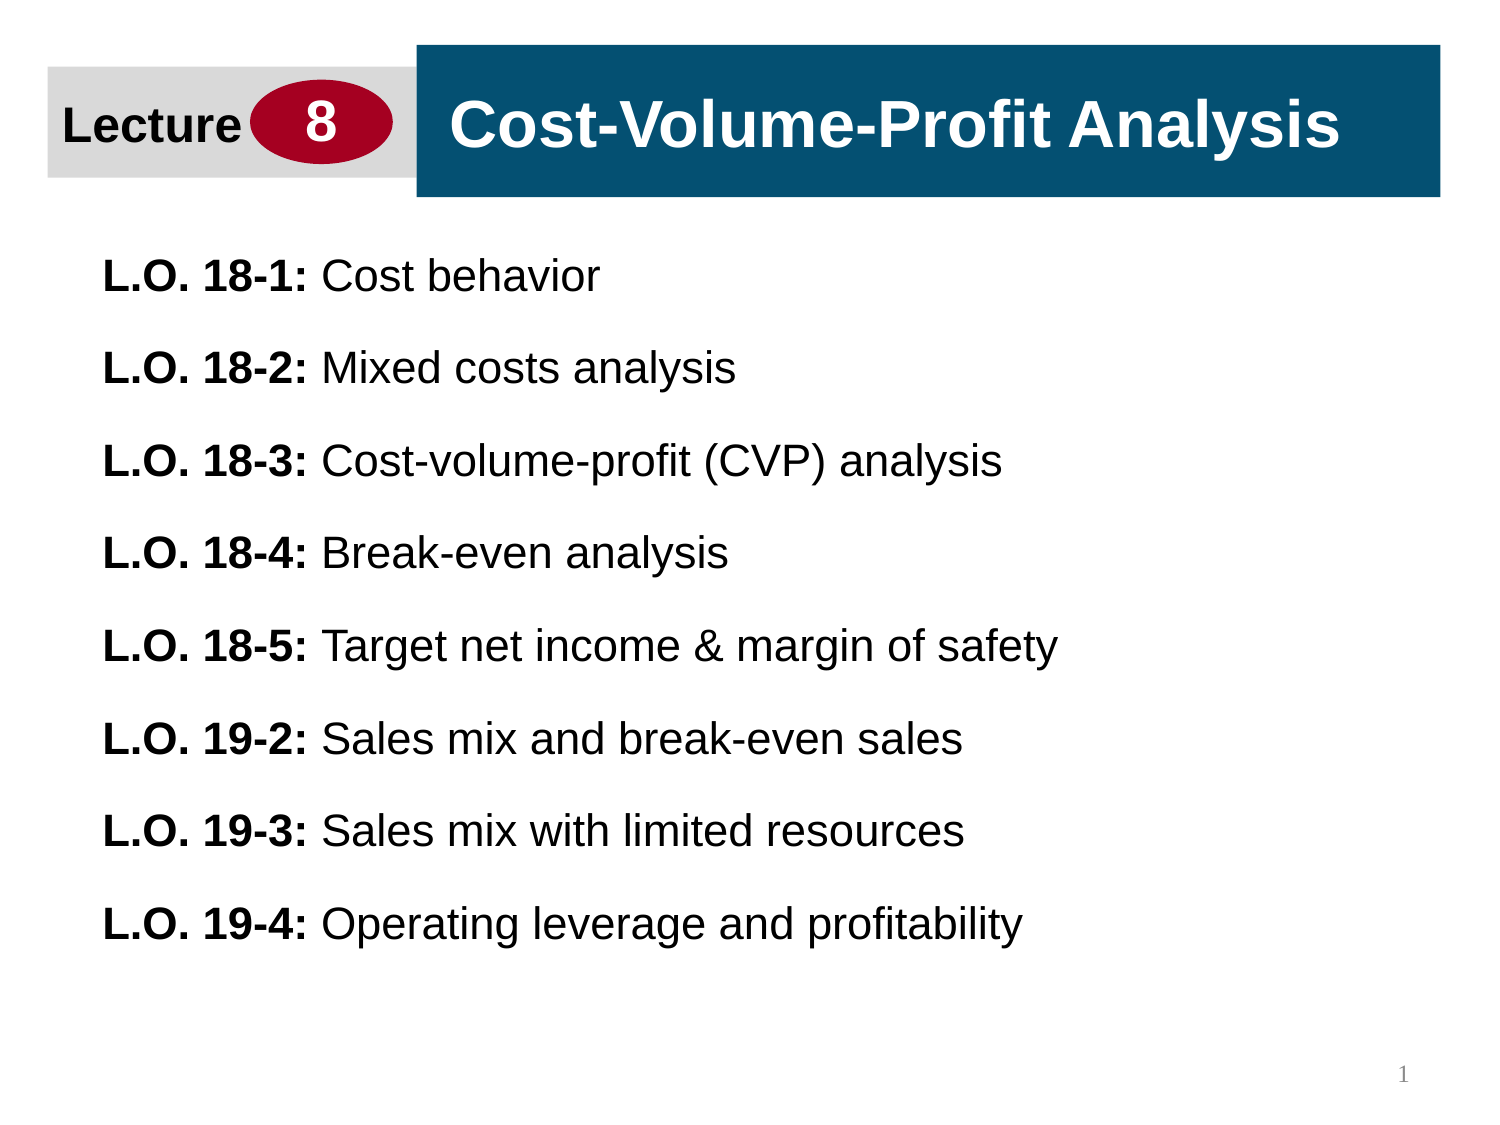

Cost-Volume-Profit Analysis
Lecture
8
L.O. 18-1: Cost behavior
L.O. 18-2: Mixed costs analysis
L.O. 18-3: Cost-volume-profit (CVP) analysis
L.O. 18-4: Break-even analysis
L.O. 18-5: Target net income & margin of safety
L.O. 19-2: Sales mix and break-even sales
L.O. 19-3: Sales mix with limited resources
L.O. 19-4: Operating leverage and profitability
1